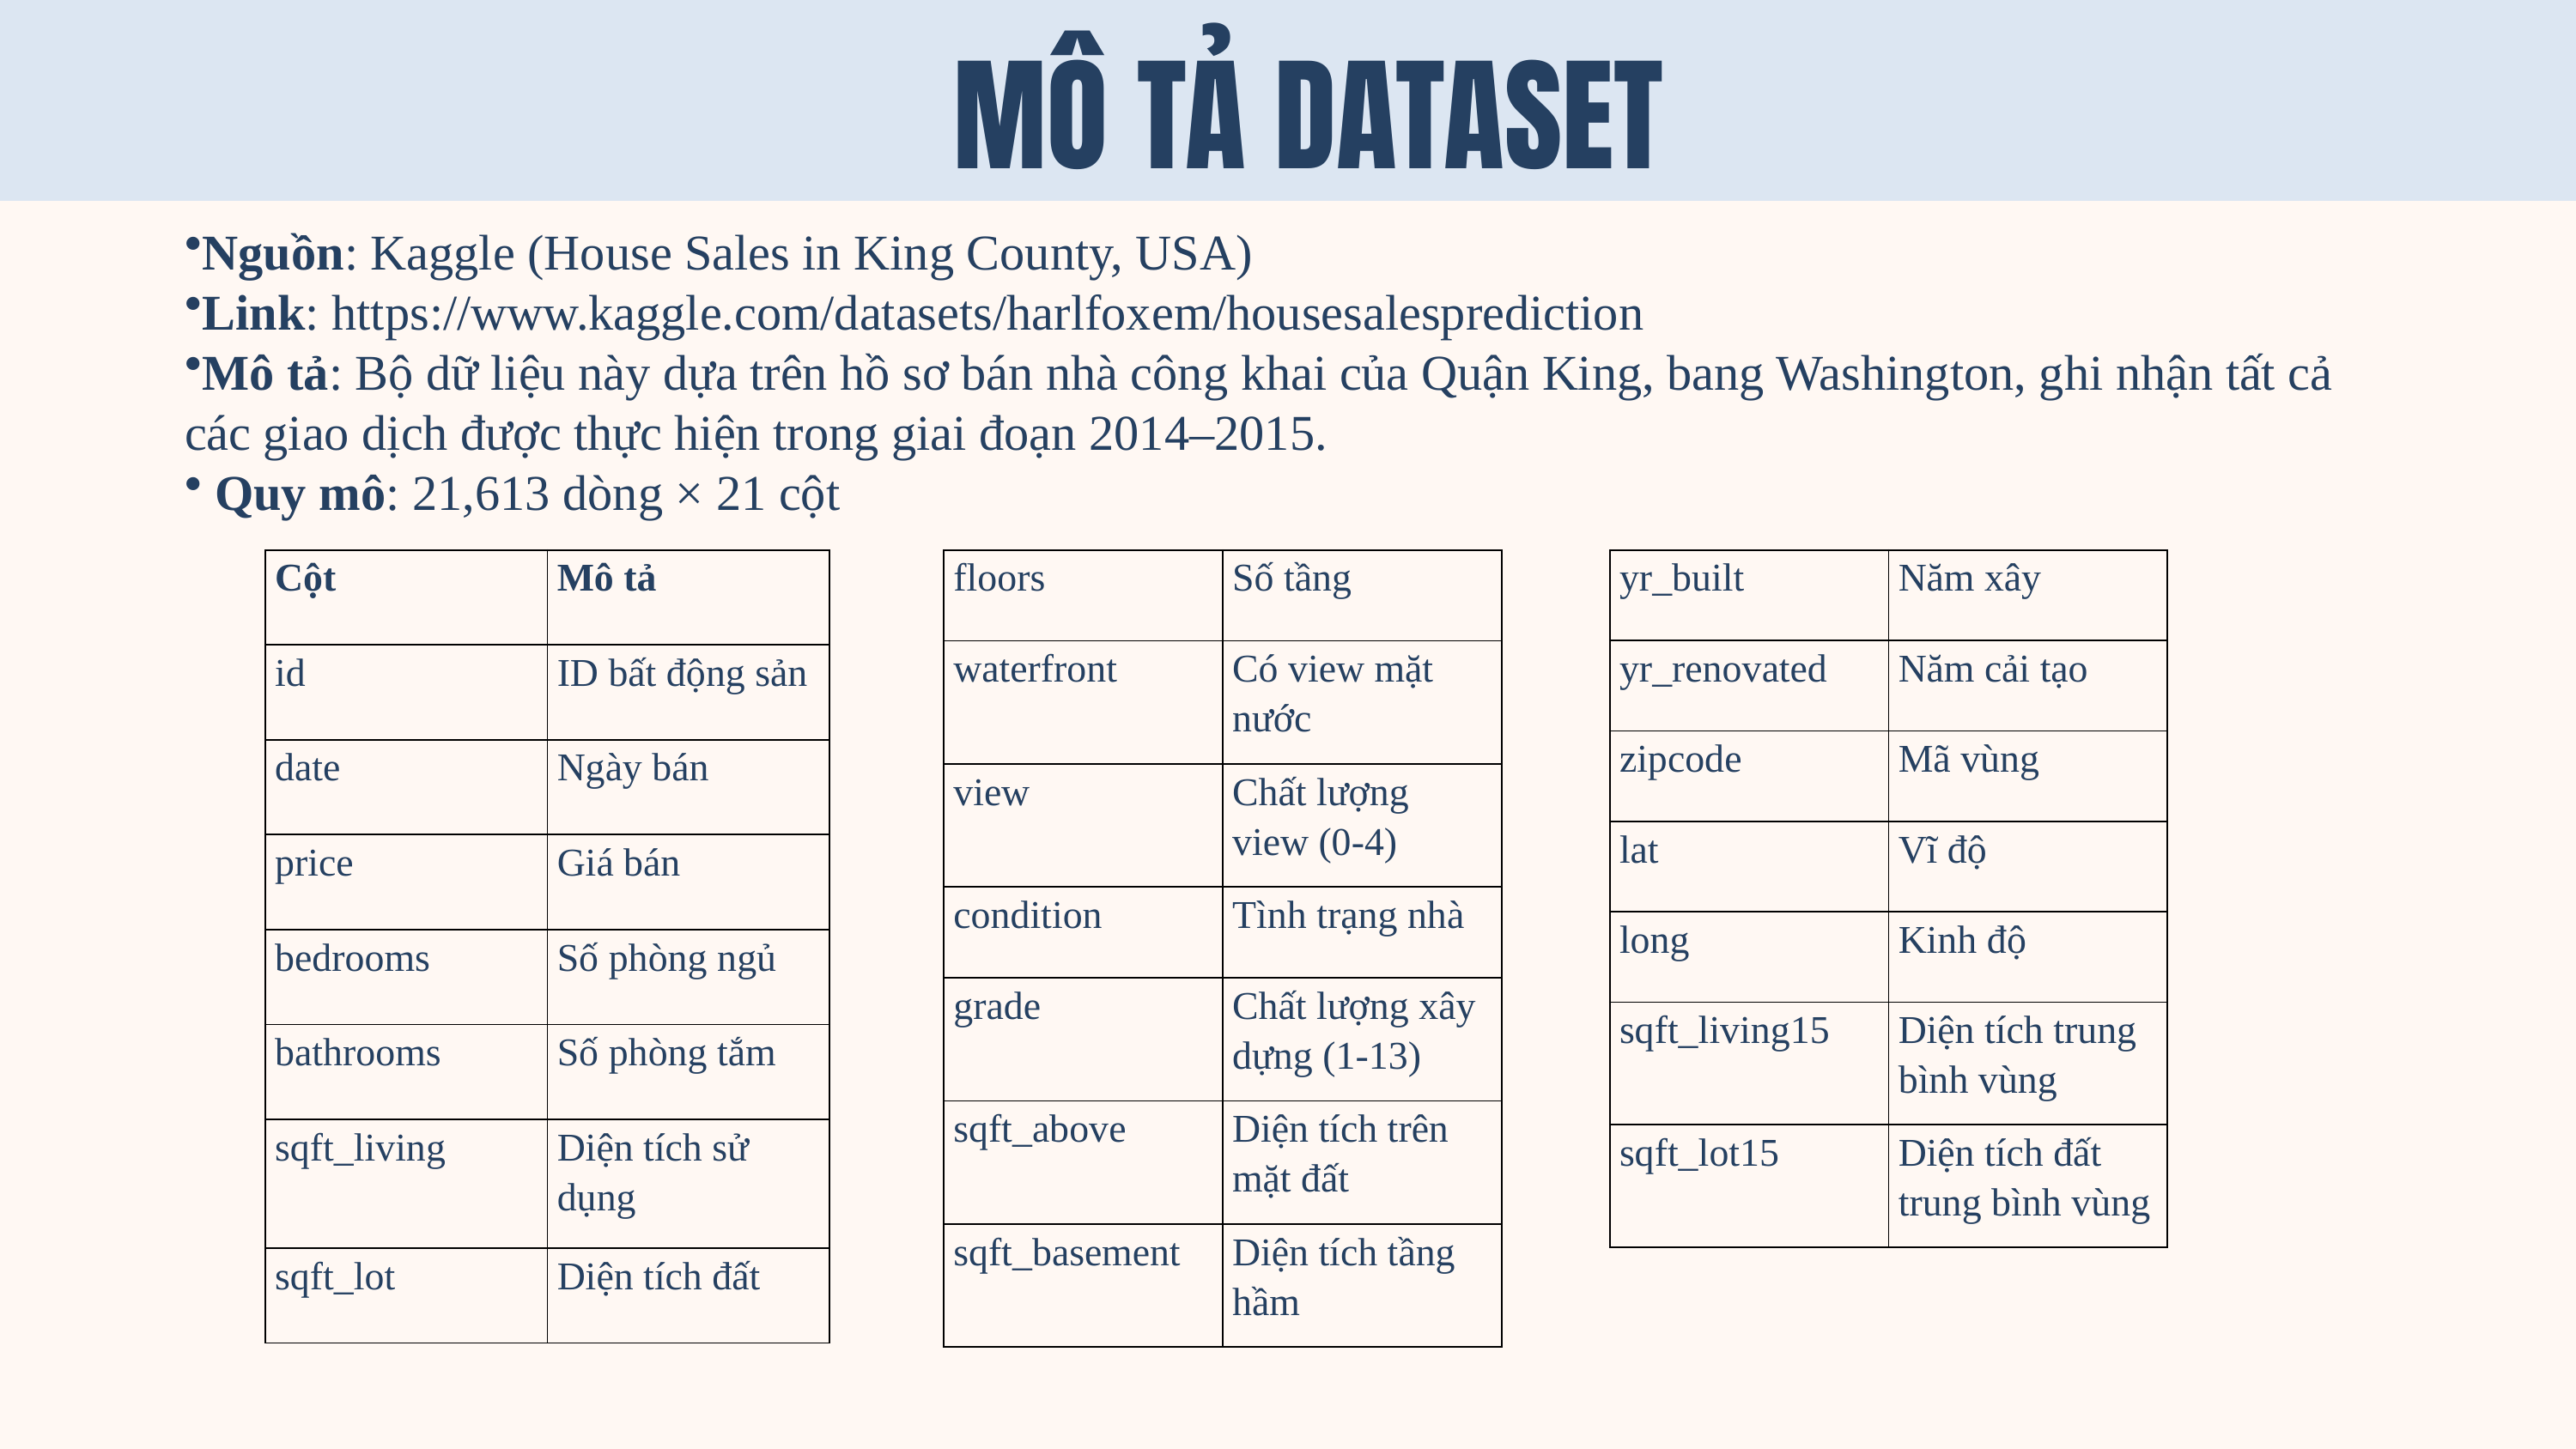

MÔ TẢ DATASET
Nguồn: Kaggle (House Sales in King County, USA)
Link: https://www.kaggle.com/datasets/harlfoxem/housesalesprediction
Mô tả: Bộ dữ liệu này dựa trên hồ sơ bán nhà công khai của Quận King, bang Washington, ghi nhận tất cả các giao dịch được thực hiện trong giai đoạn 2014–2015.
 Quy mô: 21,613 dòng × 21 cột

| Cột | Mô tả |
| --- | --- |
| id | ID bất động sản |
| date | Ngày bán |
| price | Giá bán |
| bedrooms | Số phòng ngủ |
| bathrooms | Số phòng tắm |
| sqft\_living | Diện tích sử dụng |
| sqft\_lot | Diện tích đất |
| floors | Số tầng |
| --- | --- |
| waterfront | Có view mặt nước |
| view | Chất lượng view (0-4) |
| condition | Tình trạng nhà |
| grade | Chất lượng xây dựng (1-13) |
| sqft\_above | Diện tích trên mặt đất |
| sqft\_basement | Diện tích tầng hầm |
| yr\_built | Năm xây |
| --- | --- |
| yr\_renovated | Năm cải tạo |
| zipcode | Mã vùng |
| lat | Vĩ độ |
| long | Kinh độ |
| sqft\_living15 | Diện tích trung bình vùng |
| sqft\_lot15 | Diện tích đất trung bình vùng |